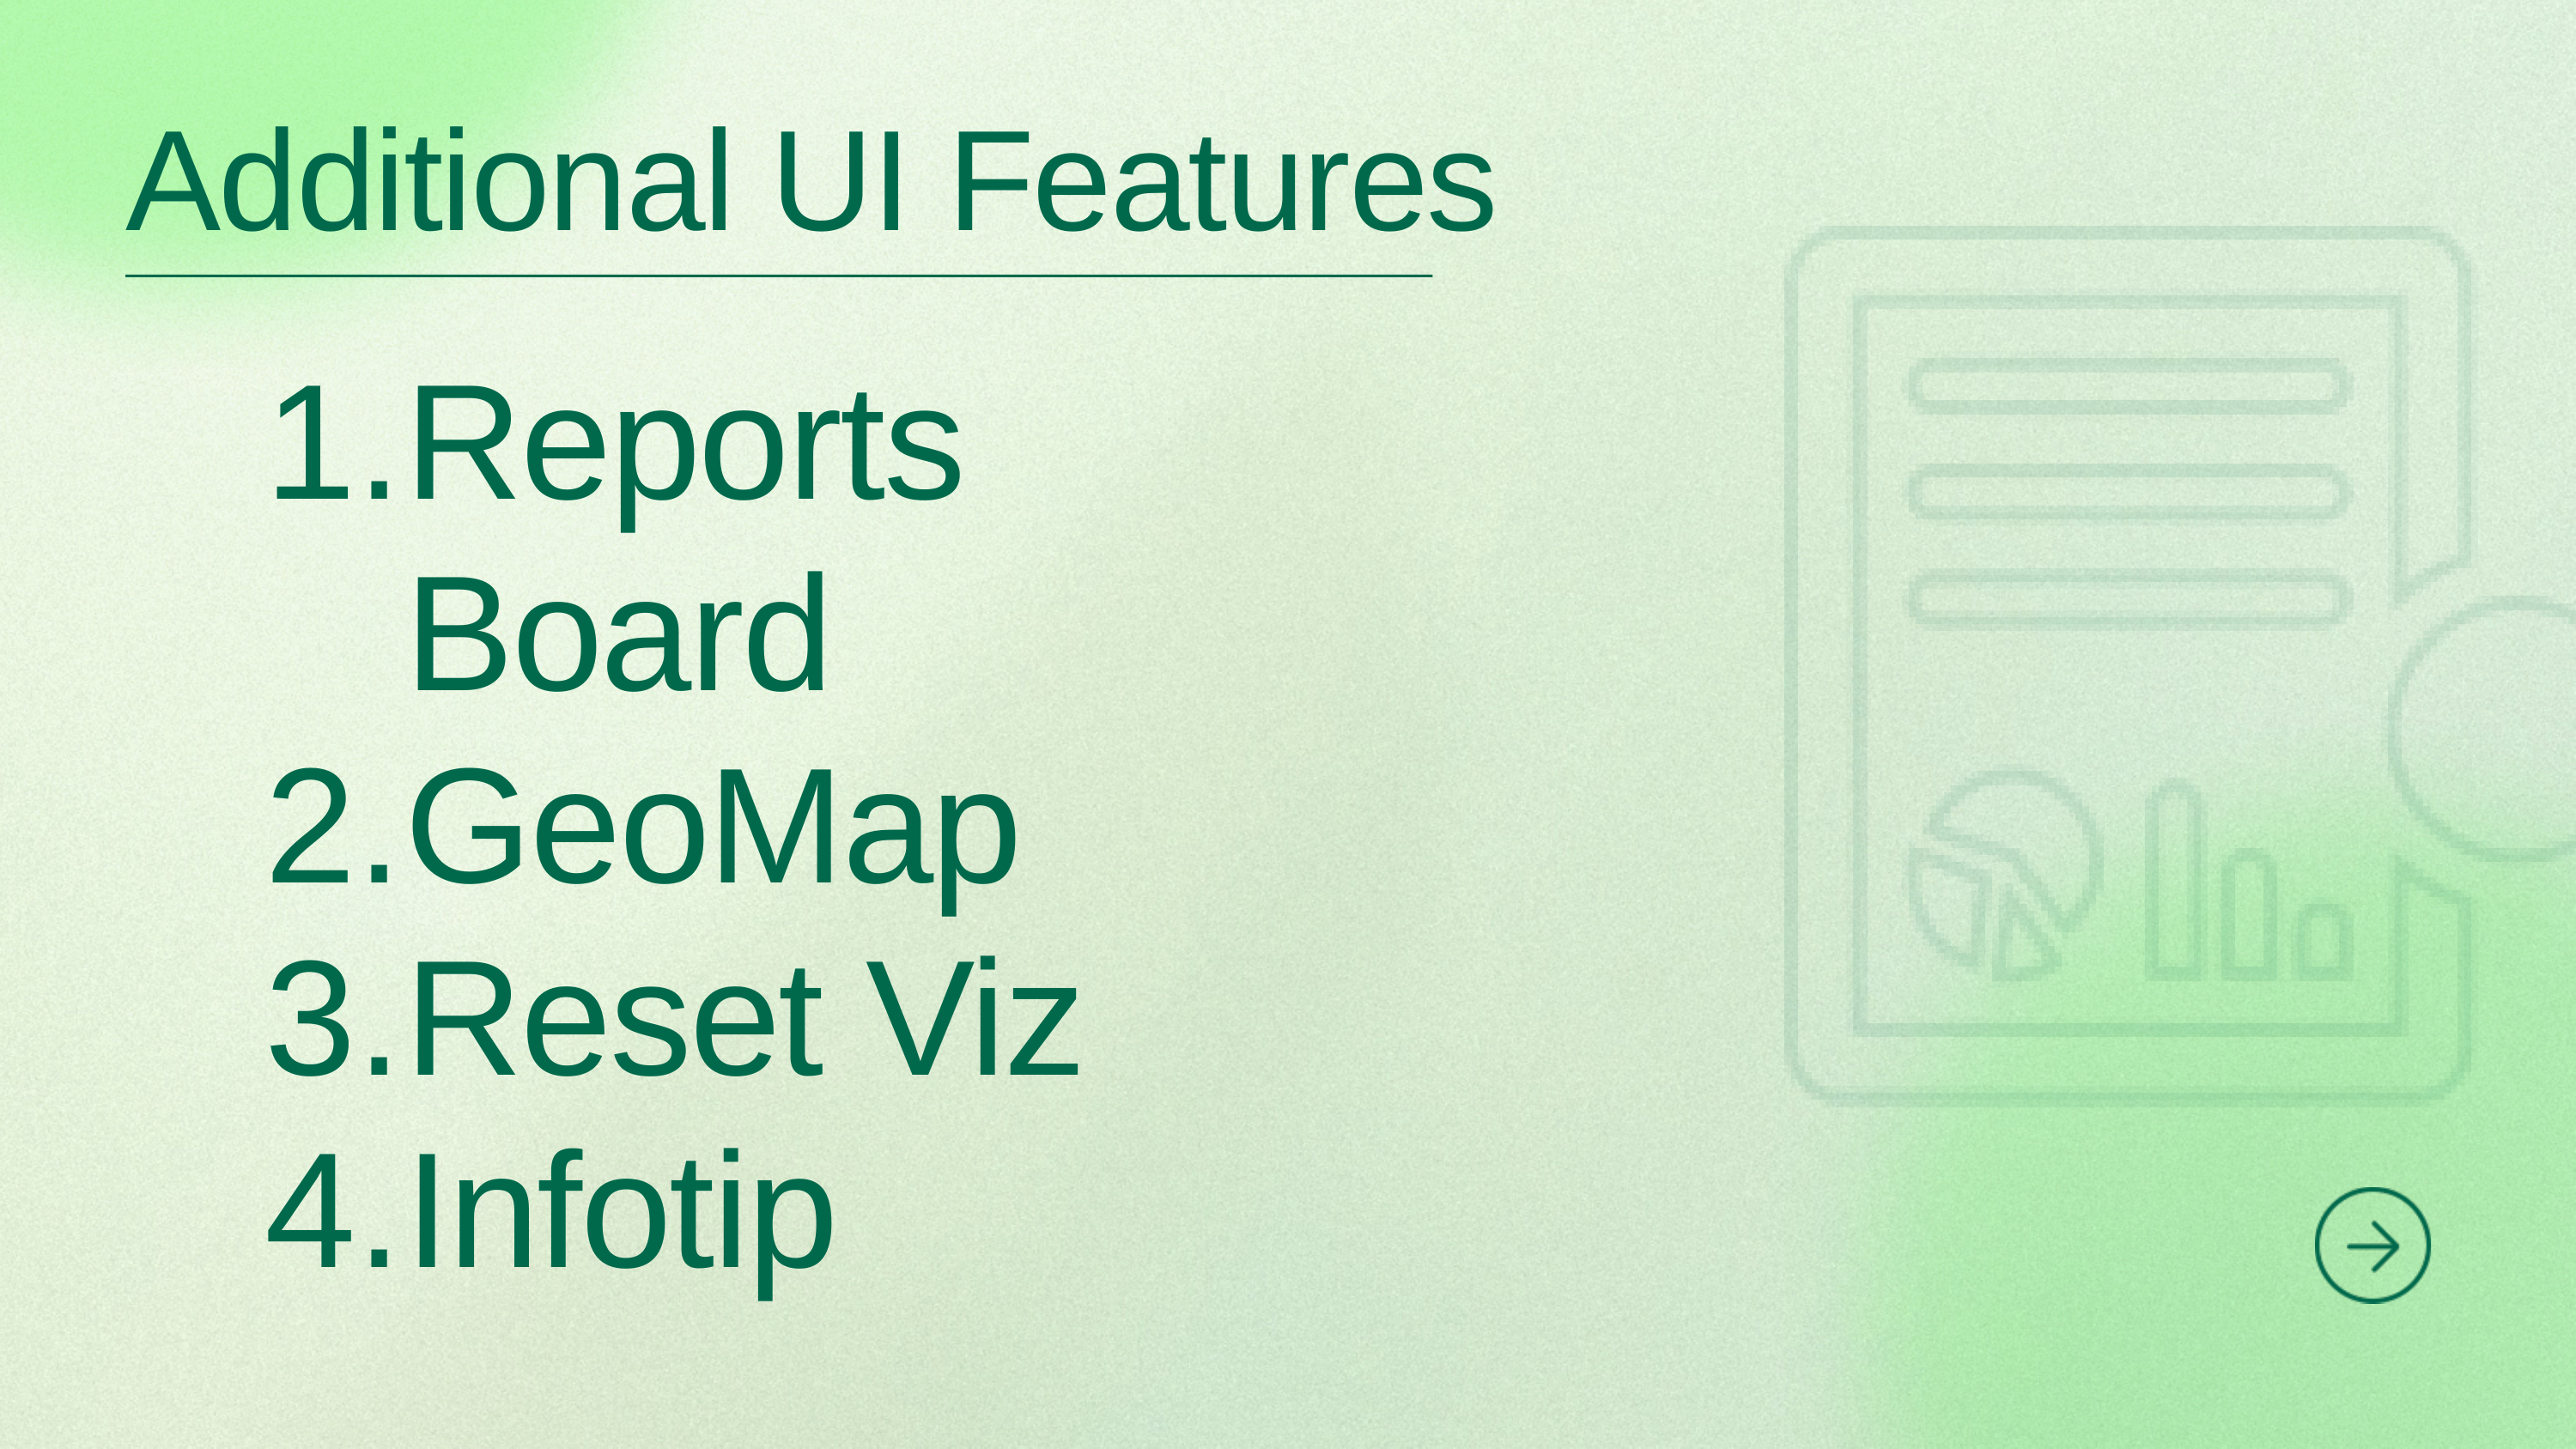

Additional UI Features

Reports Board
GeoMap
Reset Viz
Infotip